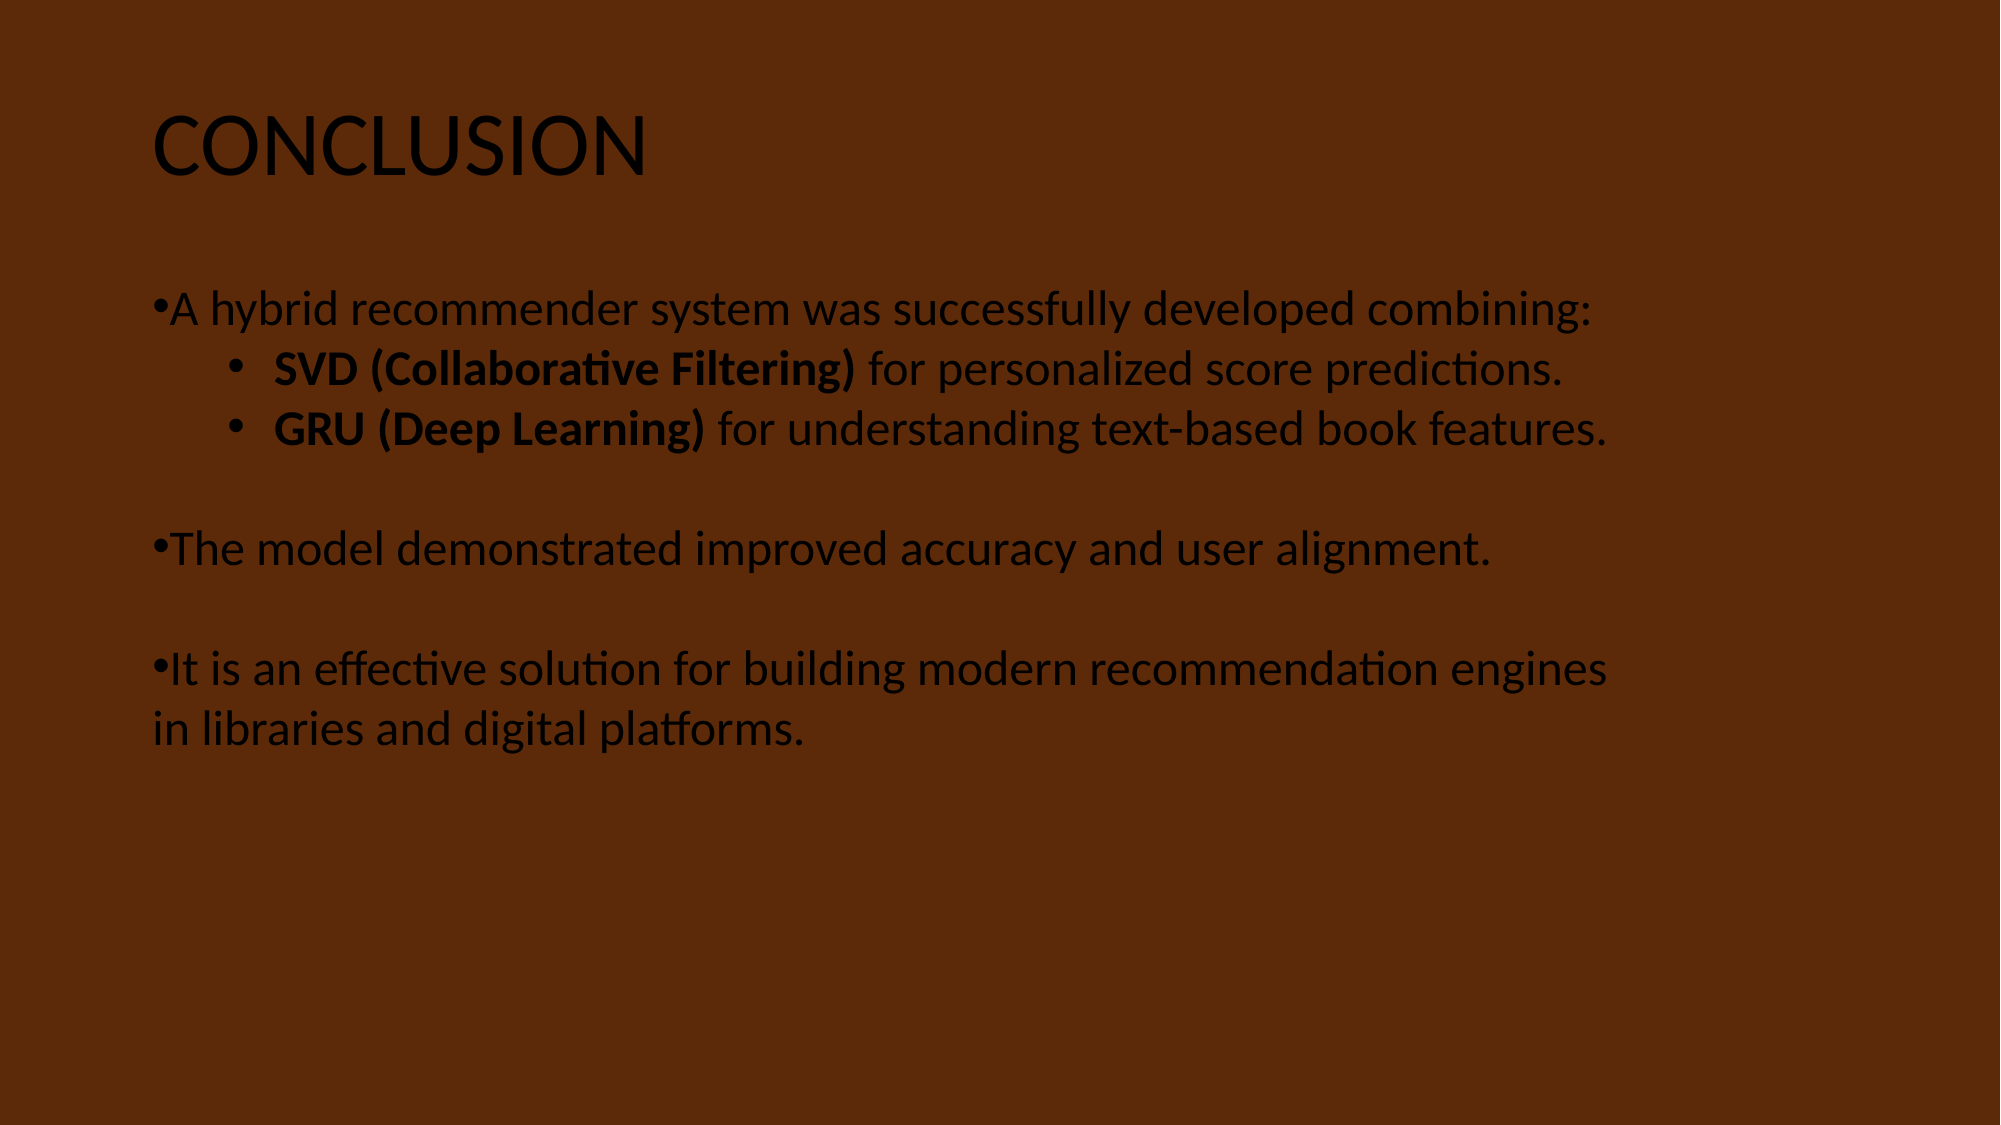

CONCLUSION
A hybrid recommender system was successfully developed combining:
SVD (Collaborative Filtering) for personalized score predictions.
GRU (Deep Learning) for understanding text-based book features.

The model demonstrated improved accuracy and user alignment.

It is an effective solution for building modern recommendation engines in libraries and digital platforms.